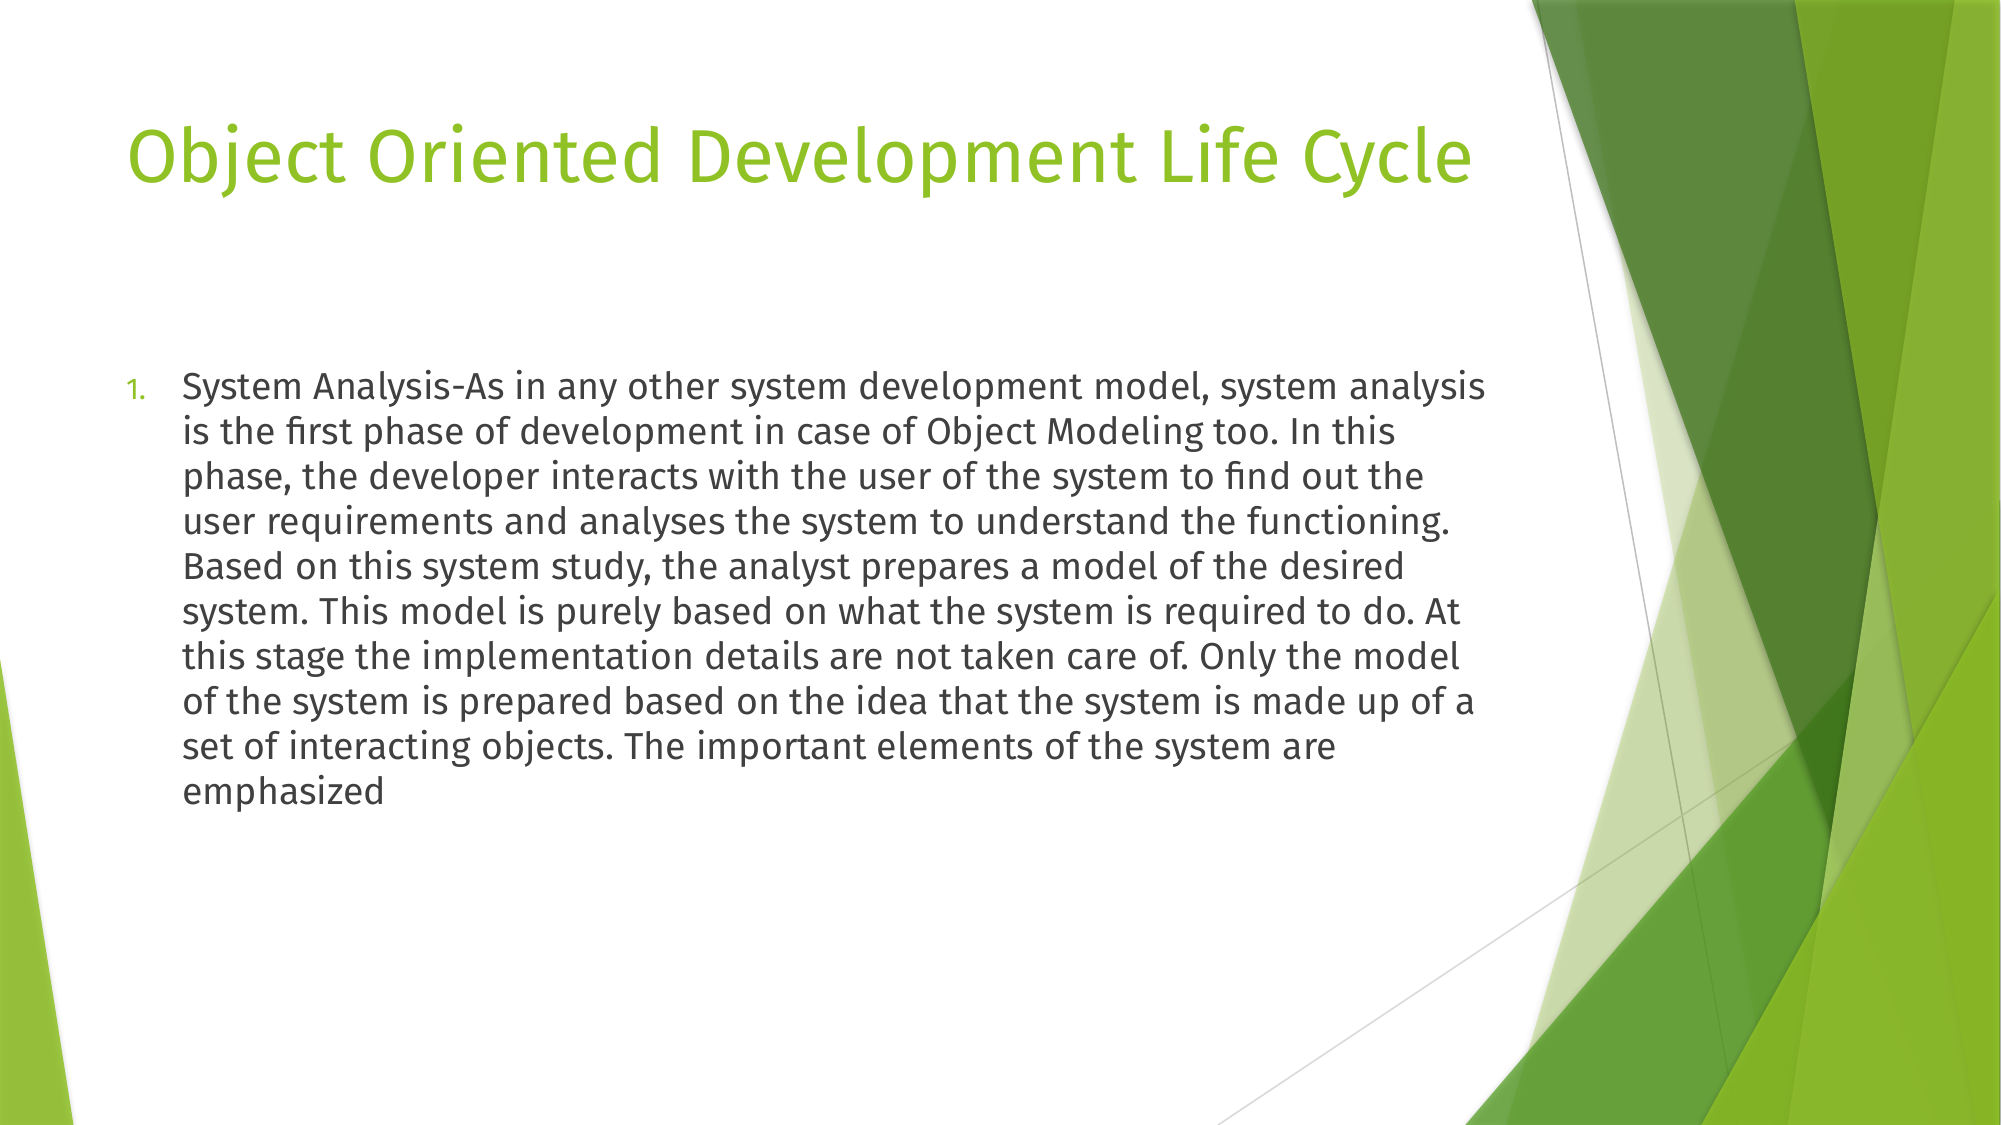

# Object Oriented Development Life Cycle
System Analysis-As in any other system development model, system analysis is the first phase of development in case of Object Modeling too. In this phase, the developer interacts with the user of the system to find out the user requirements and analyses the system to understand the functioning. Based on this system study, the analyst prepares a model of the desired system. This model is purely based on what the system is required to do. At this stage the implementation details are not taken care of. Only the model of the system is prepared based on the idea that the system is made up of a set of interacting objects. The important elements of the system are emphasized